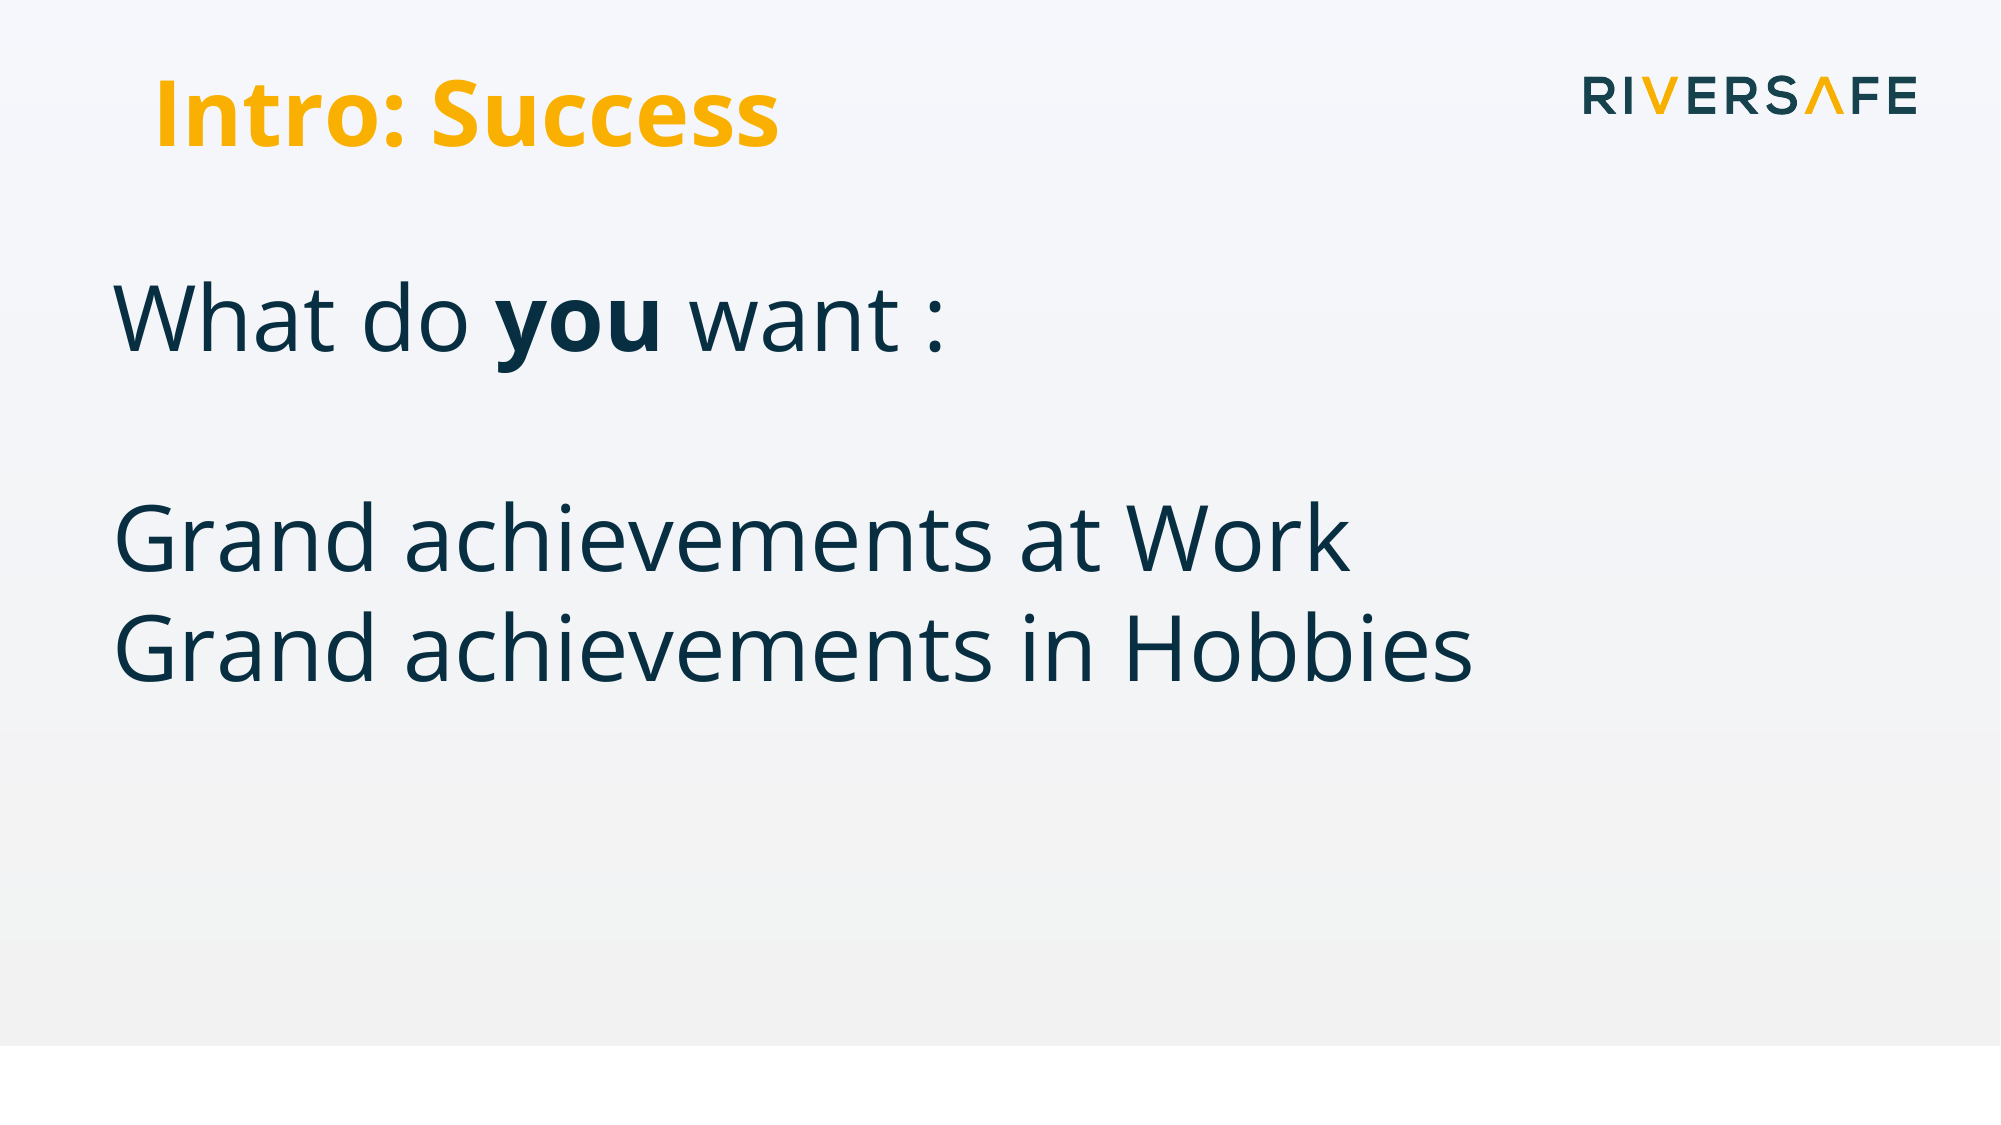

# Intro: Success

What do you want :

Grand achievements at Work
Grand achievements in Hobbies